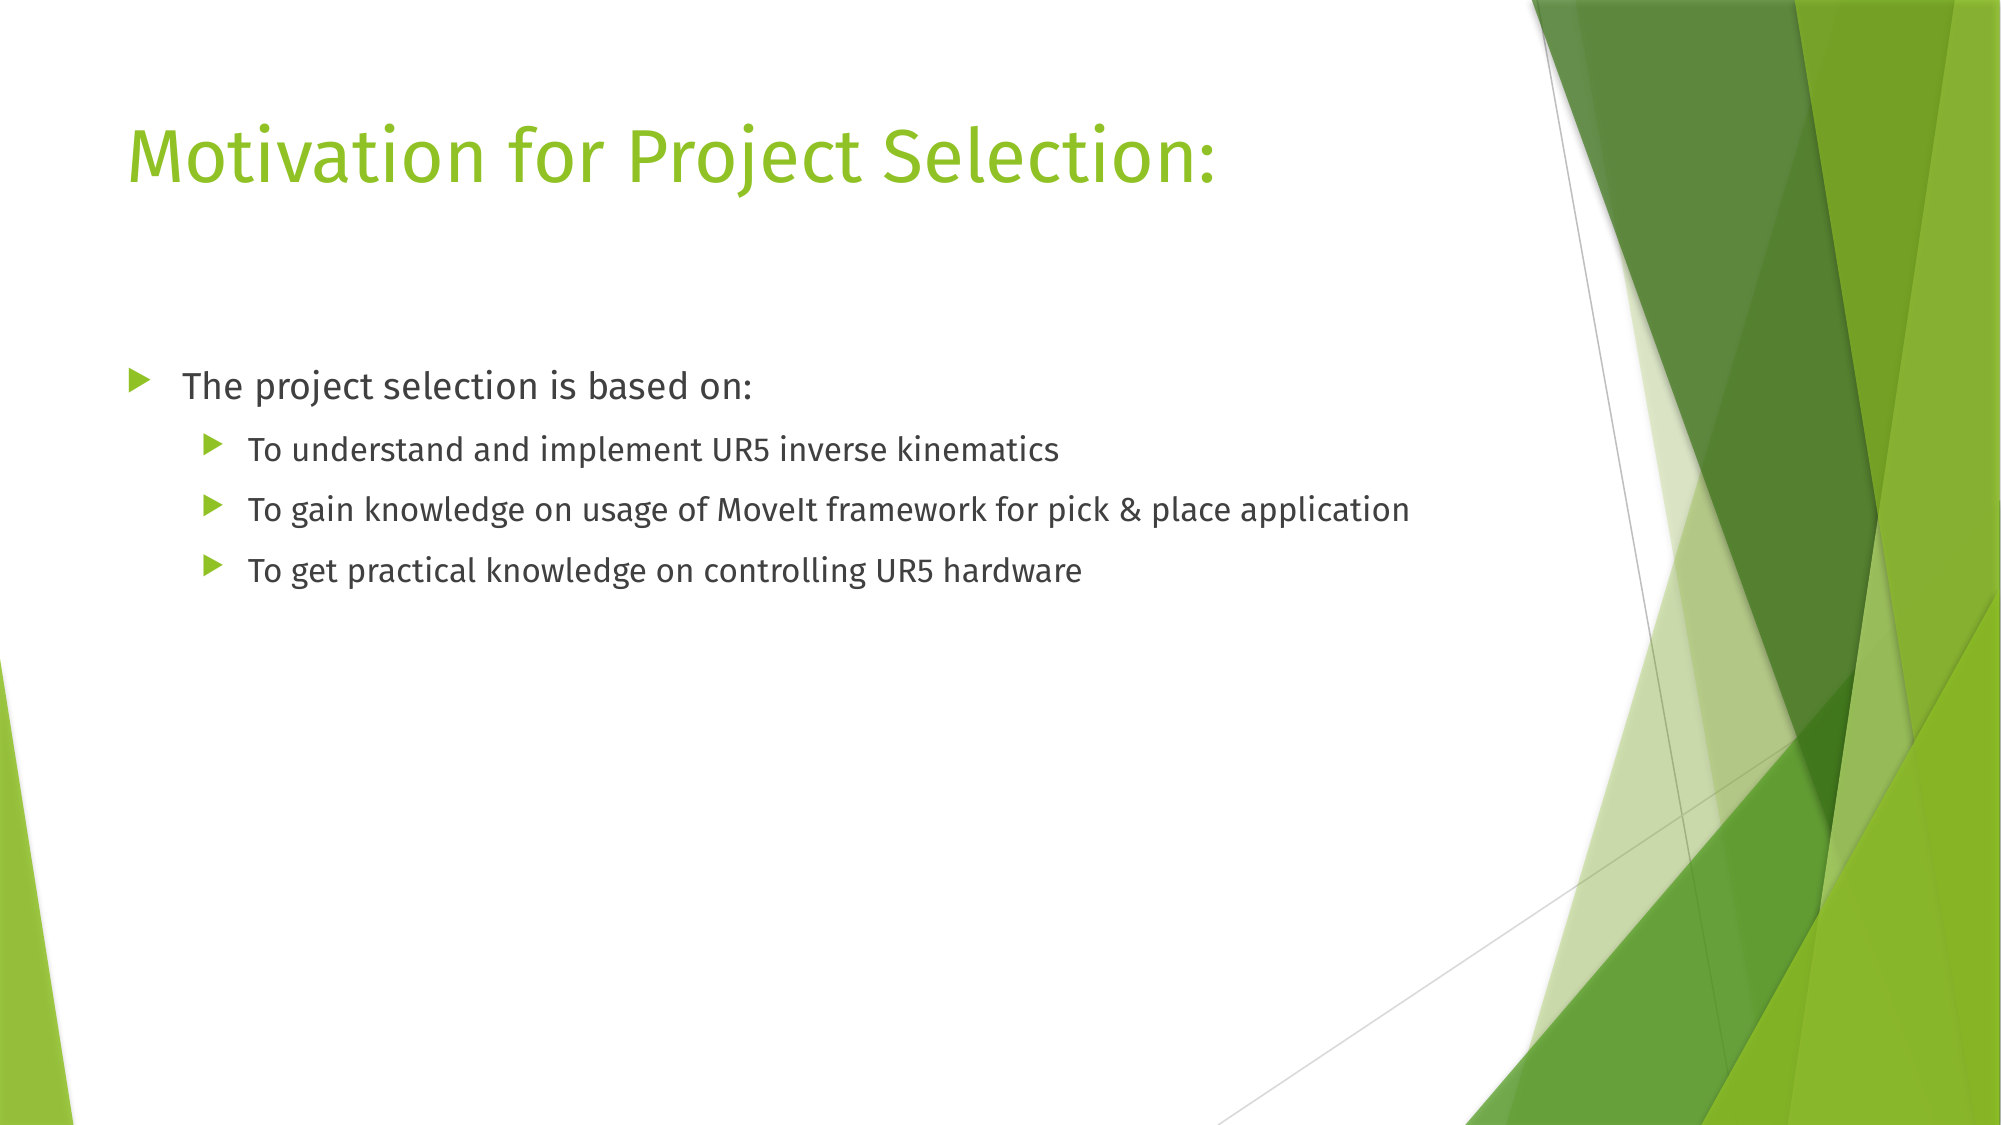

# Motivation for Project Selection:
The project selection is based on:
To understand and implement UR5 inverse kinematics
To gain knowledge on usage of MoveIt framework for pick & place application
To get practical knowledge on controlling UR5 hardware